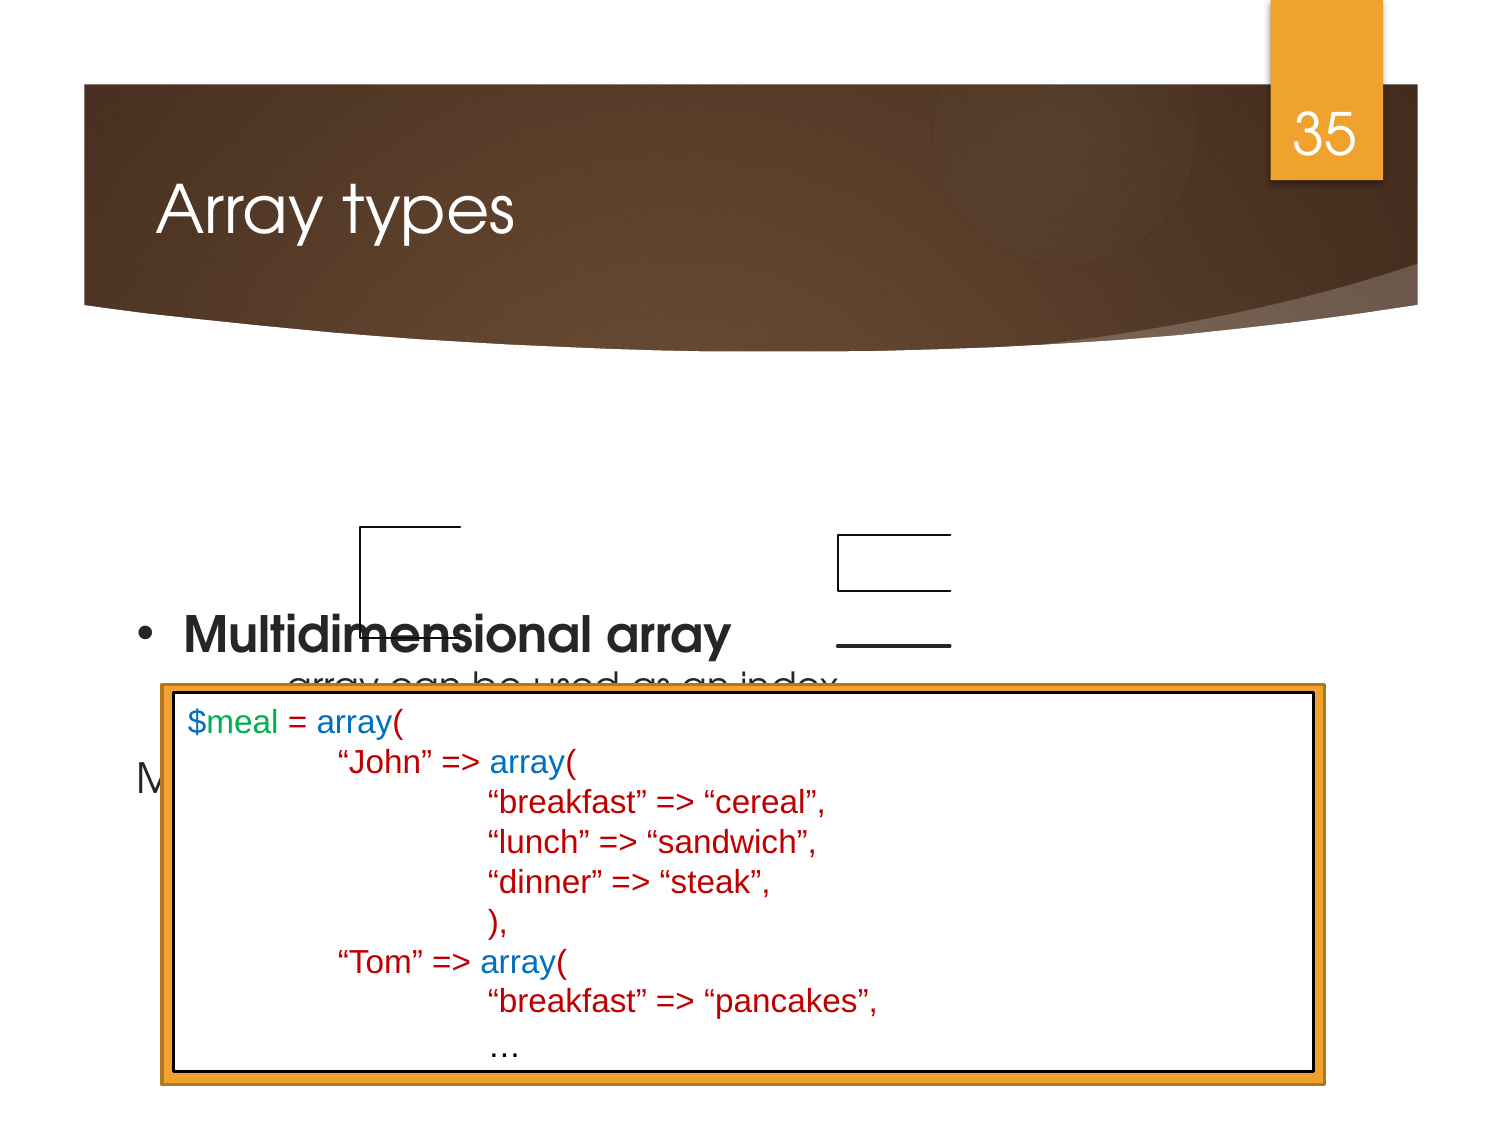

35
# Array types

Multidimensional array
	array can be used as an index

Main array	            Sub array 1		 Sub array 1-1
					 	 Sub array 1-2
		            Sub array 2		 Sub array 2-1

$meal = array(
	“John” => array(
		“breakfast” => “cereal”,
		“lunch” => “sandwich”,
		“dinner” => “steak”,
		),
	“Tom” => array(
		“breakfast” => “pancakes”,
		…